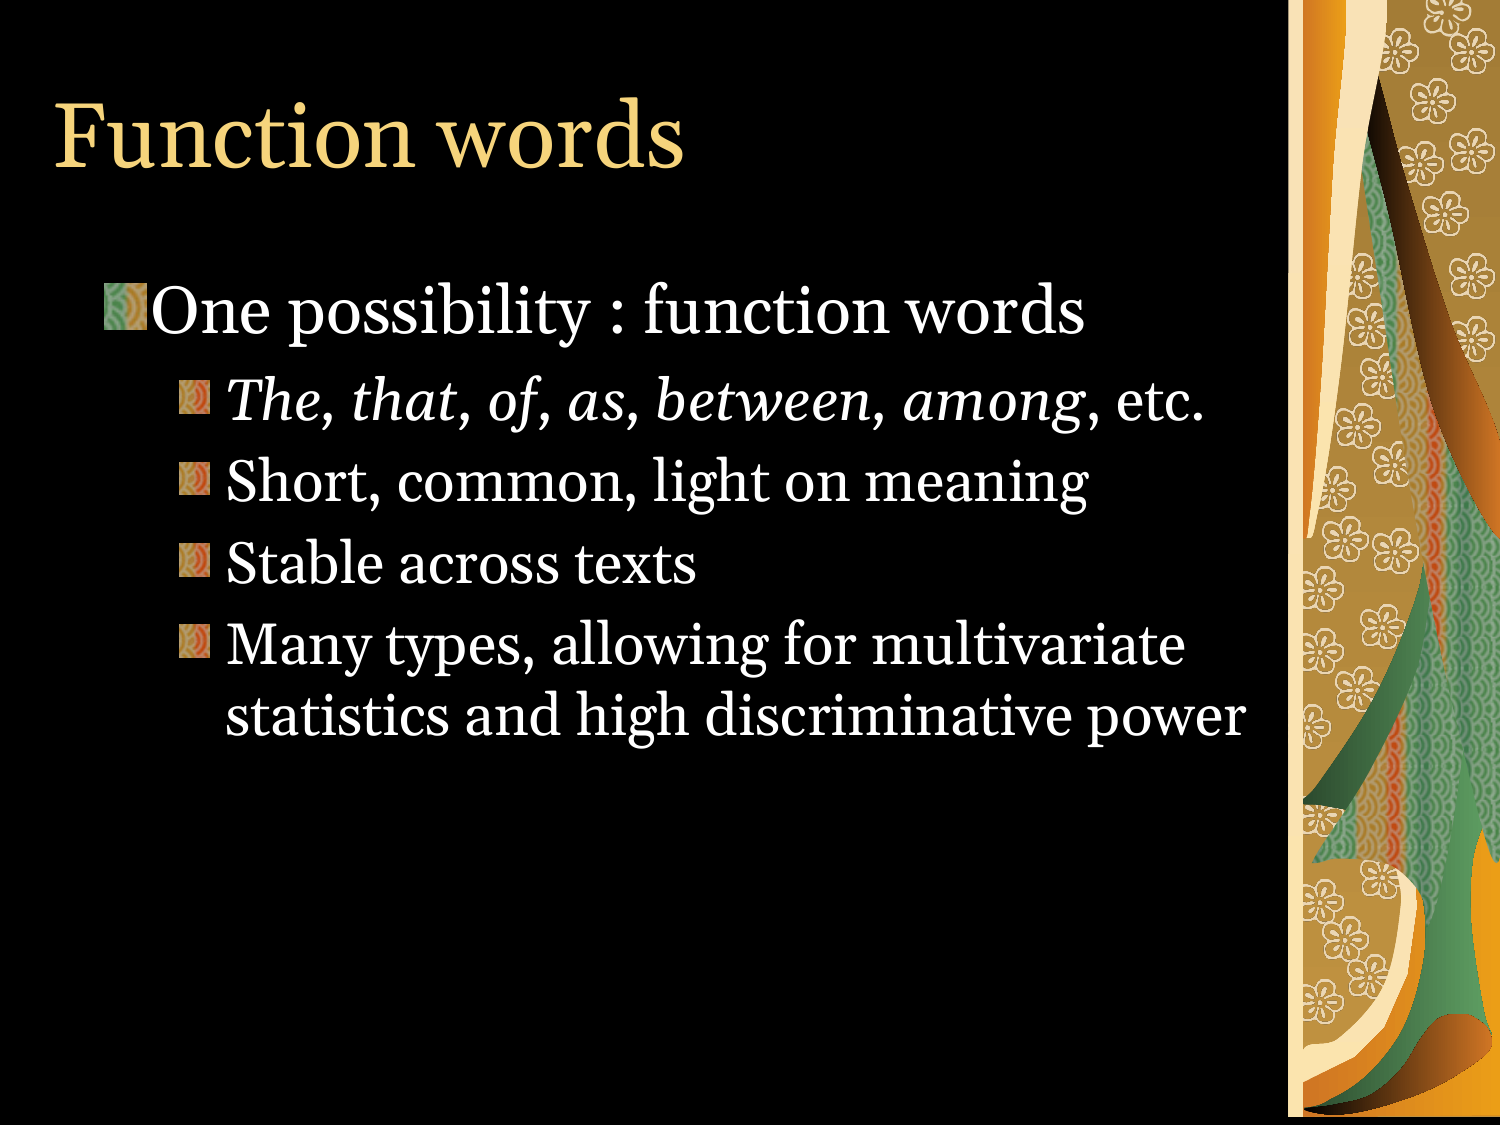

# Function words
One possibility : function words
The, that, of, as, between, among, etc.
Short, common, light on meaning
Stable across texts
Many types, allowing for multivariate statistics and high discriminative power